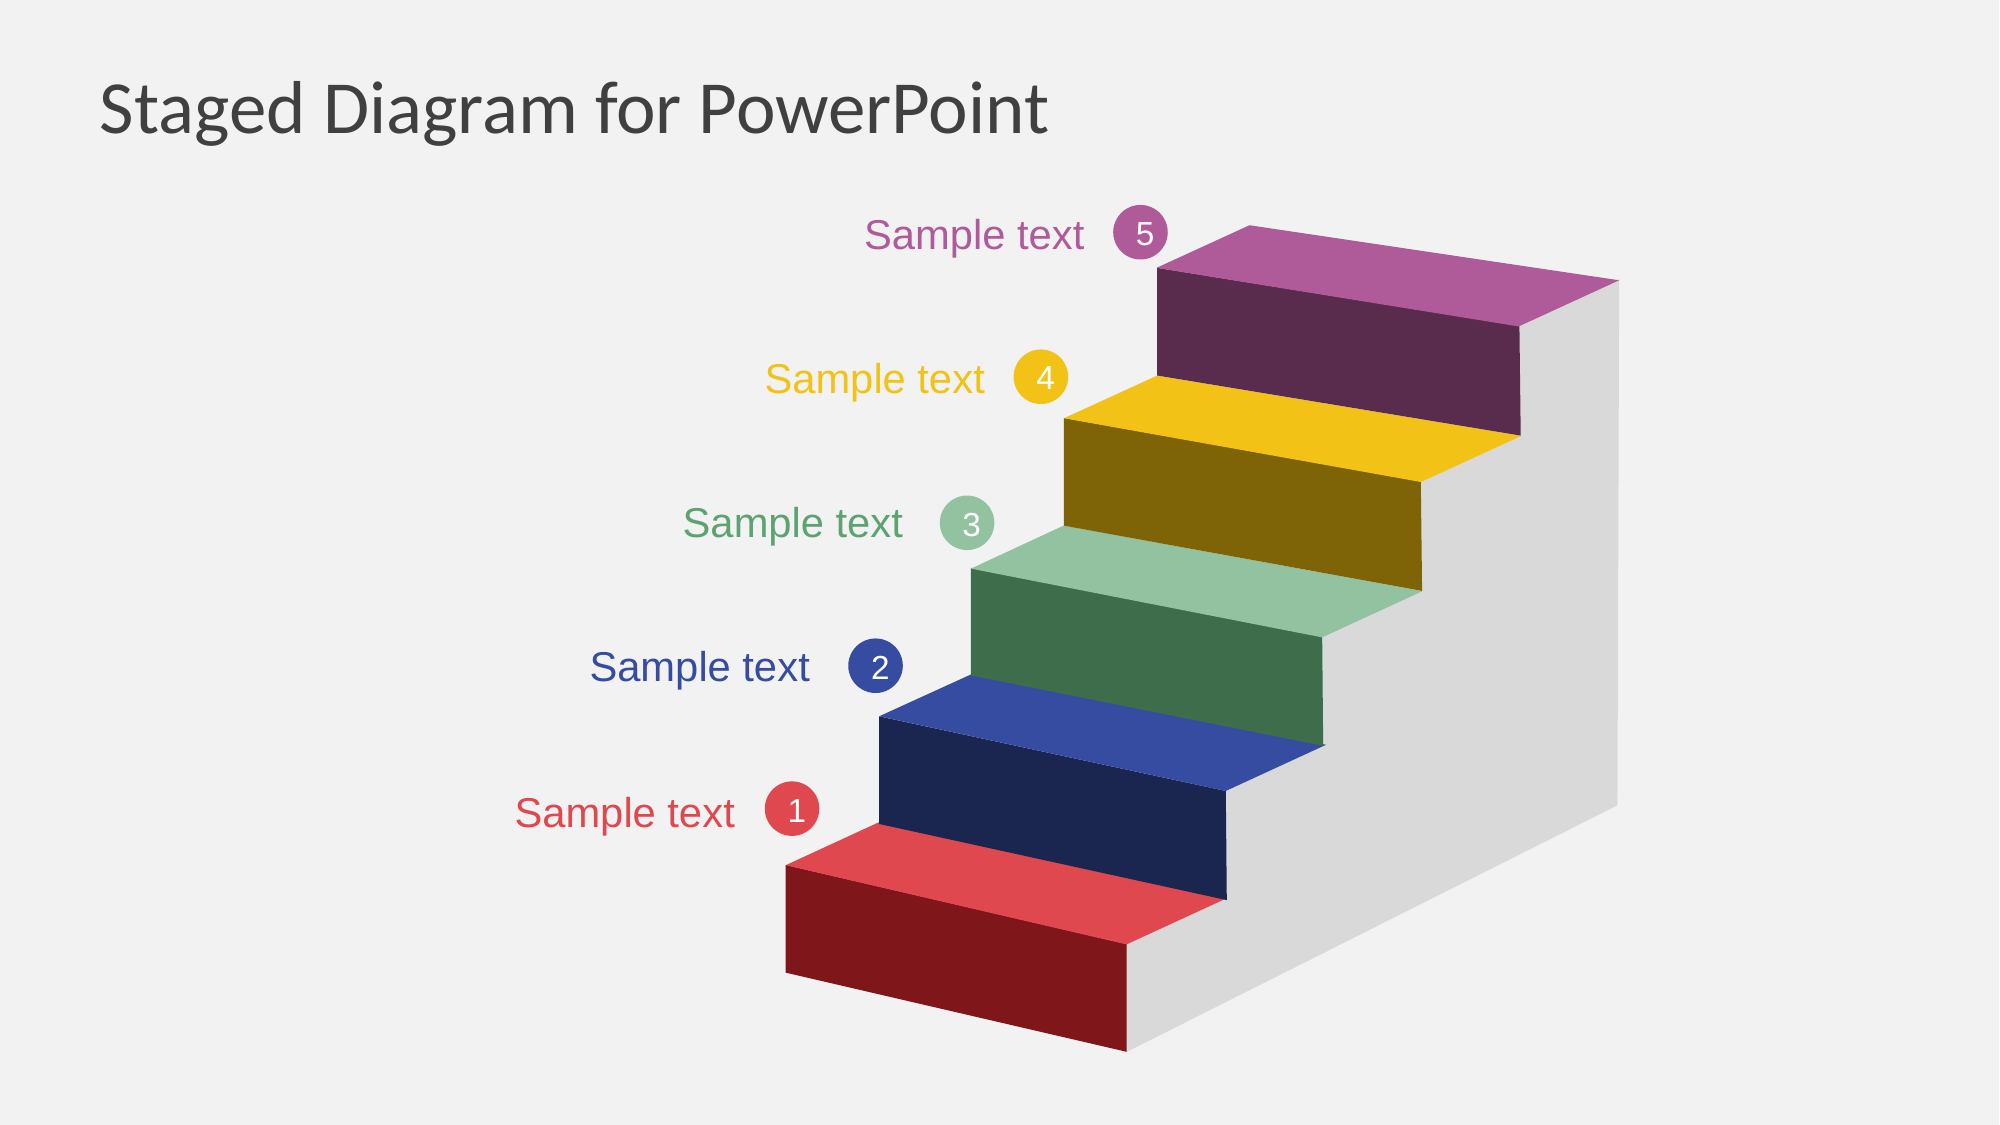

# Staged Diagram for PowerPoint
Sample text
5

Sample text
4
Sample text
3
Sample text
2
1
Sample text